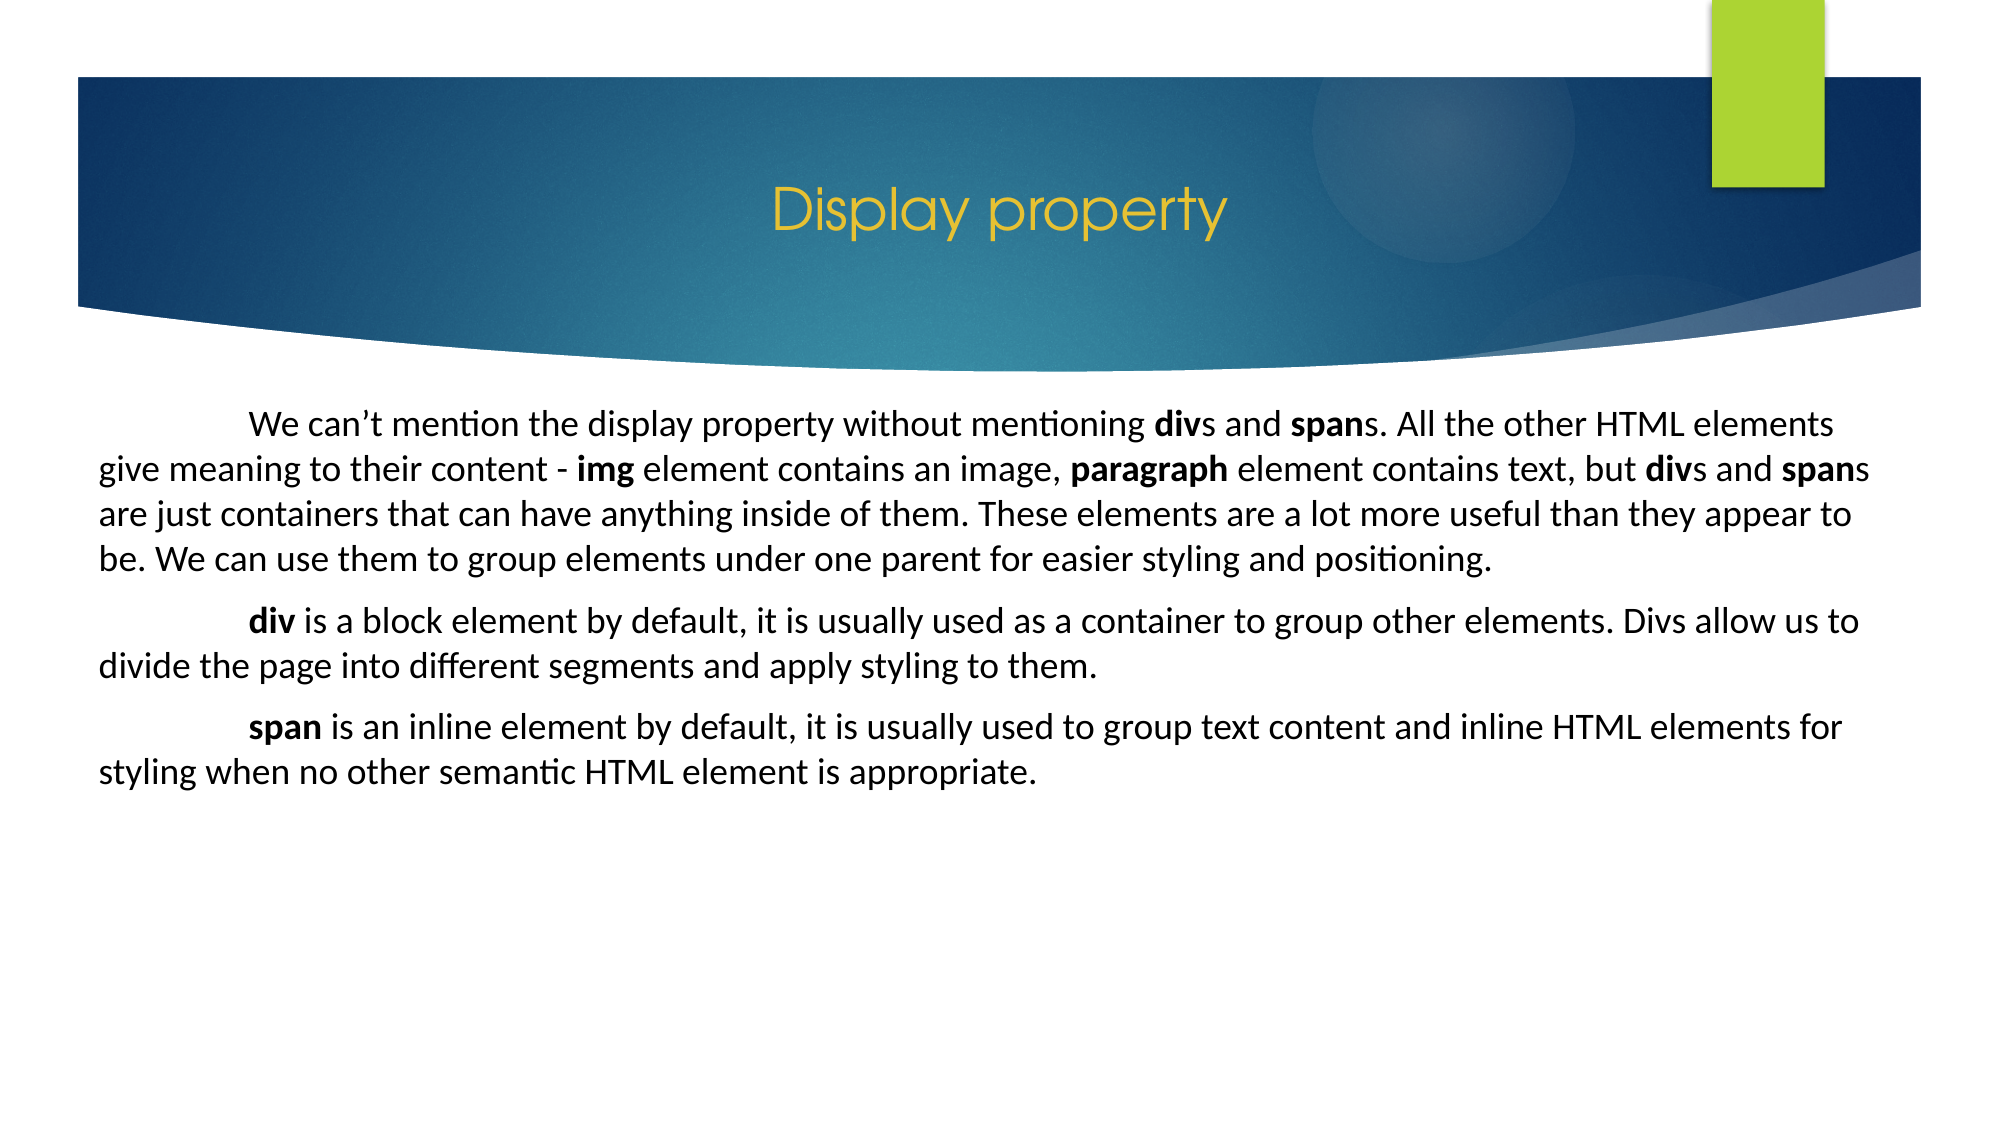

# Display property
	We can’t mention the display property without mentioning divs and spans. All the other HTML elements give meaning to their content - img element contains an image, paragraph element contains text, but divs and spans are just containers that can have anything inside of them. These elements are a lot more useful than they appear to be. We can use them to group elements under one parent for easier styling and positioning.
	div is a block element by default, it is usually used as a container to group other elements. Divs allow us to divide the page into different segments and apply styling to them.
	span is an inline element by default, it is usually used to group text content and inline HTML elements for styling when no other semantic HTML element is appropriate.